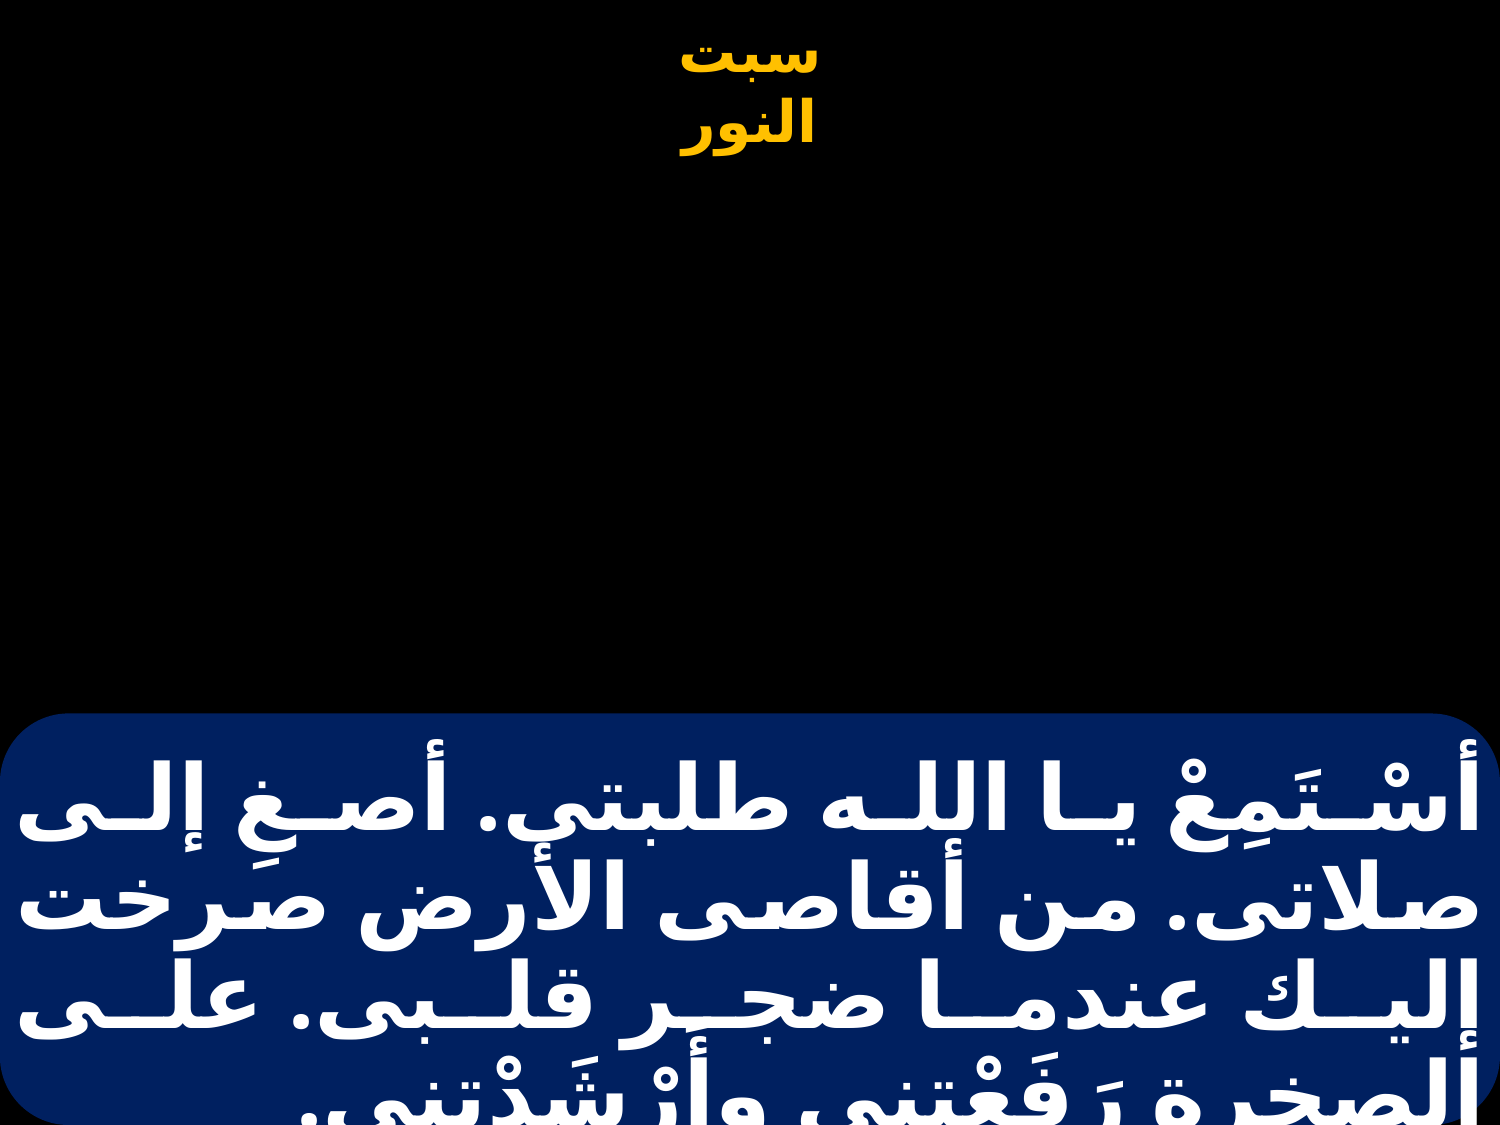

# أسْتَمِعْ يا الله طلبتى. أصغِ إلى صلاتى. من أقاصى الأرض صرخت إليك عندما ضجر قلبى. على الصخرة رَفَعْتنى وأَرْشَدْتنى.